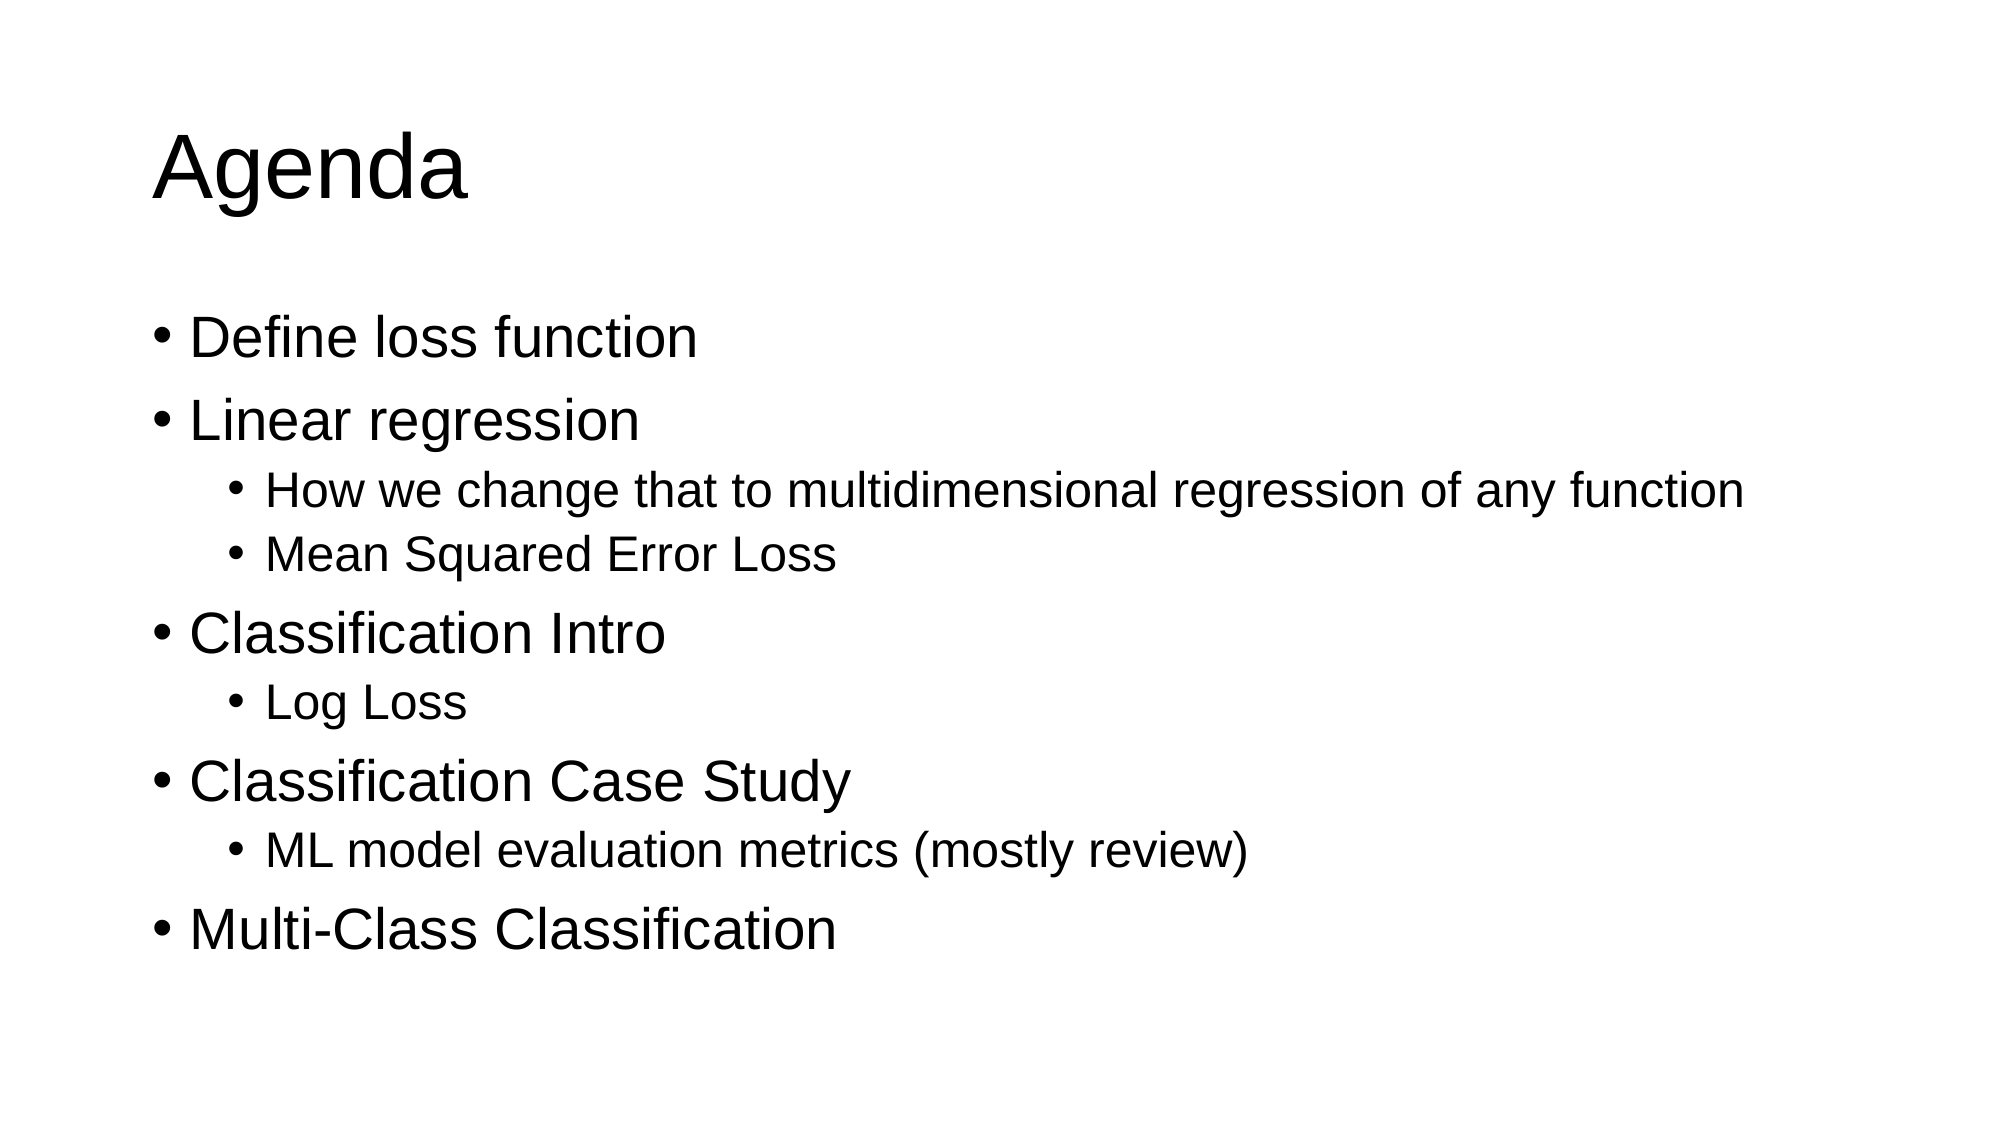

# Agenda
Define loss function
Linear regression
How we change that to multidimensional regression of any function
Mean Squared Error Loss
Classification Intro
Log Loss
Classification Case Study
ML model evaluation metrics (mostly review)
Multi-Class Classification